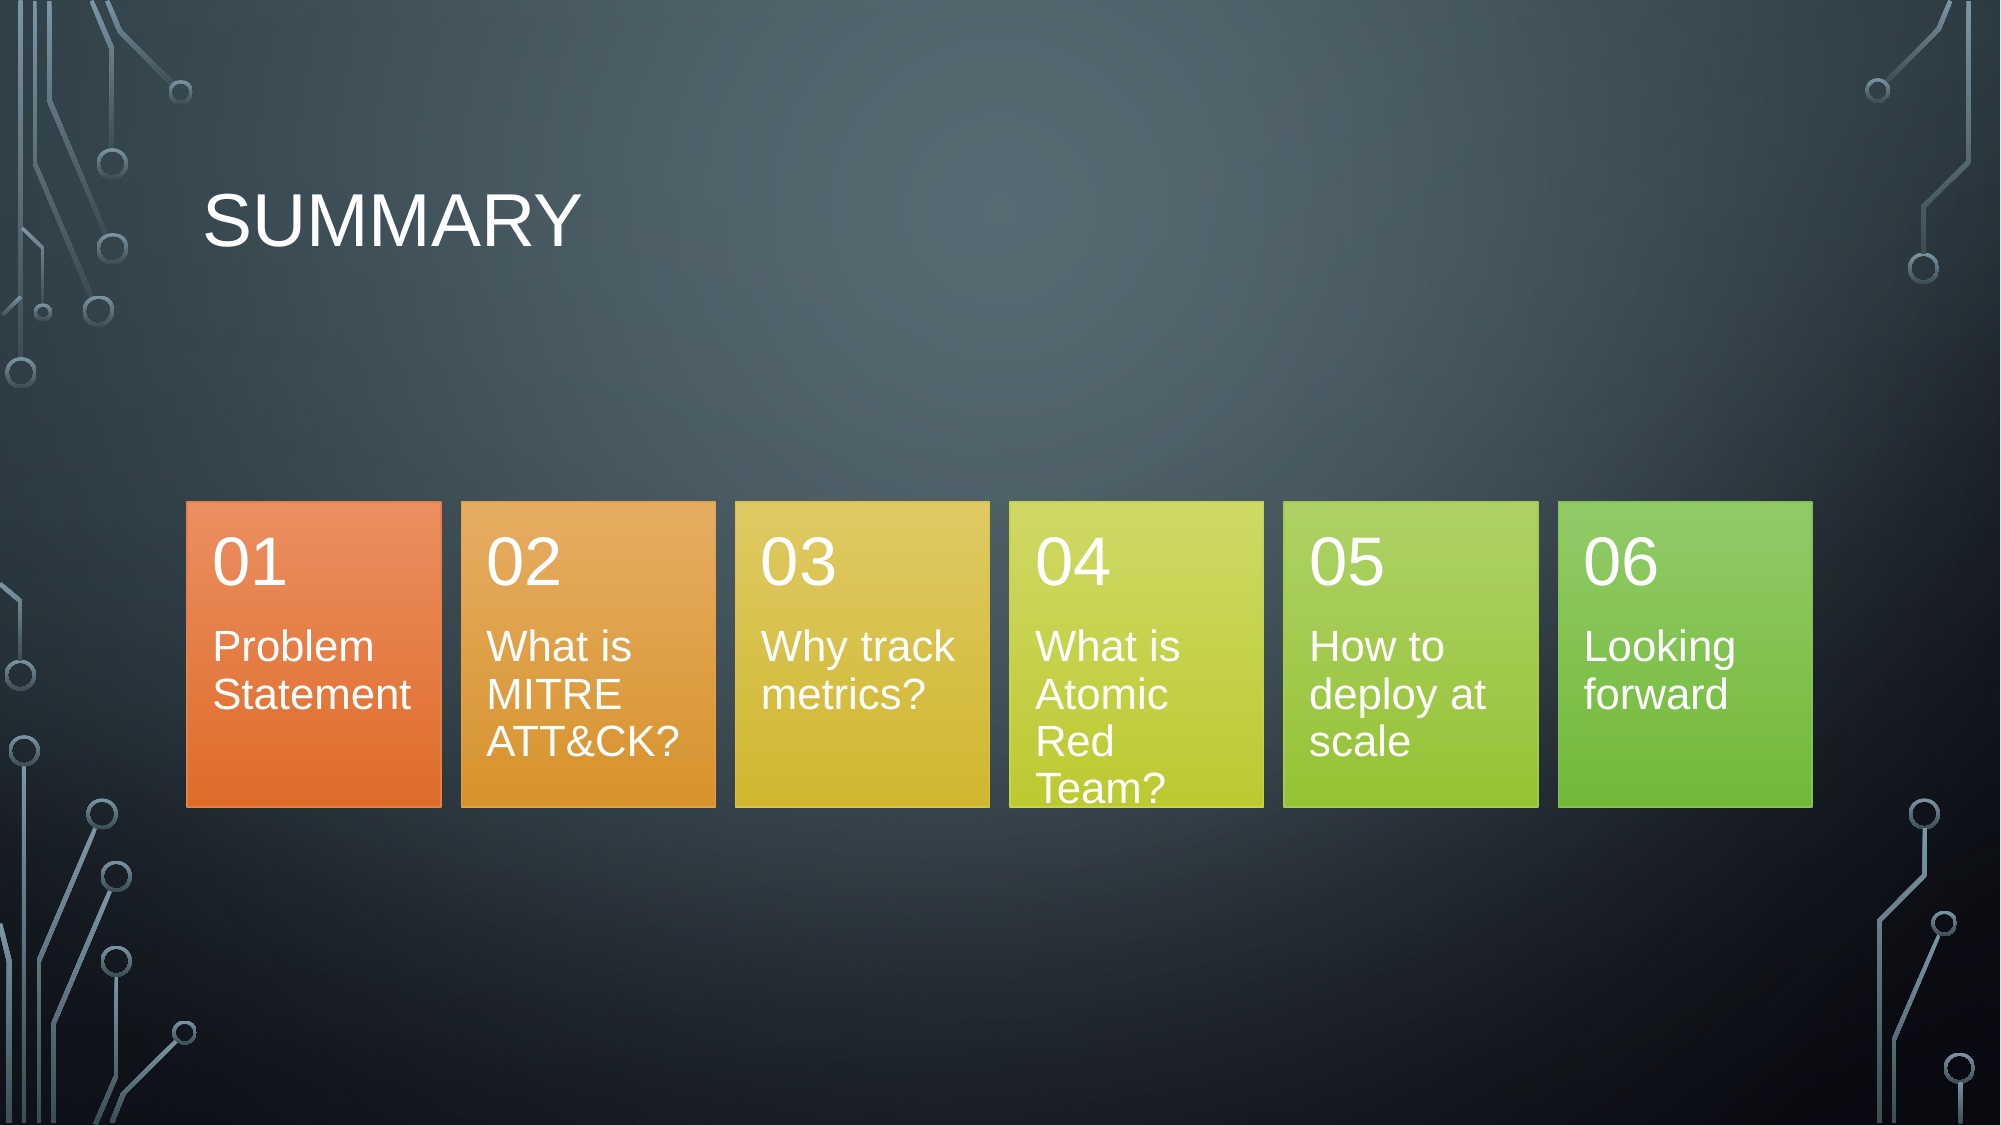

# Summary
Problem Statement
01
What is MITRE ATT&CK?
02
Why track metrics?
03
What is Atomic Red Team?
04
How to deploy at scale
05
Looking forward
06